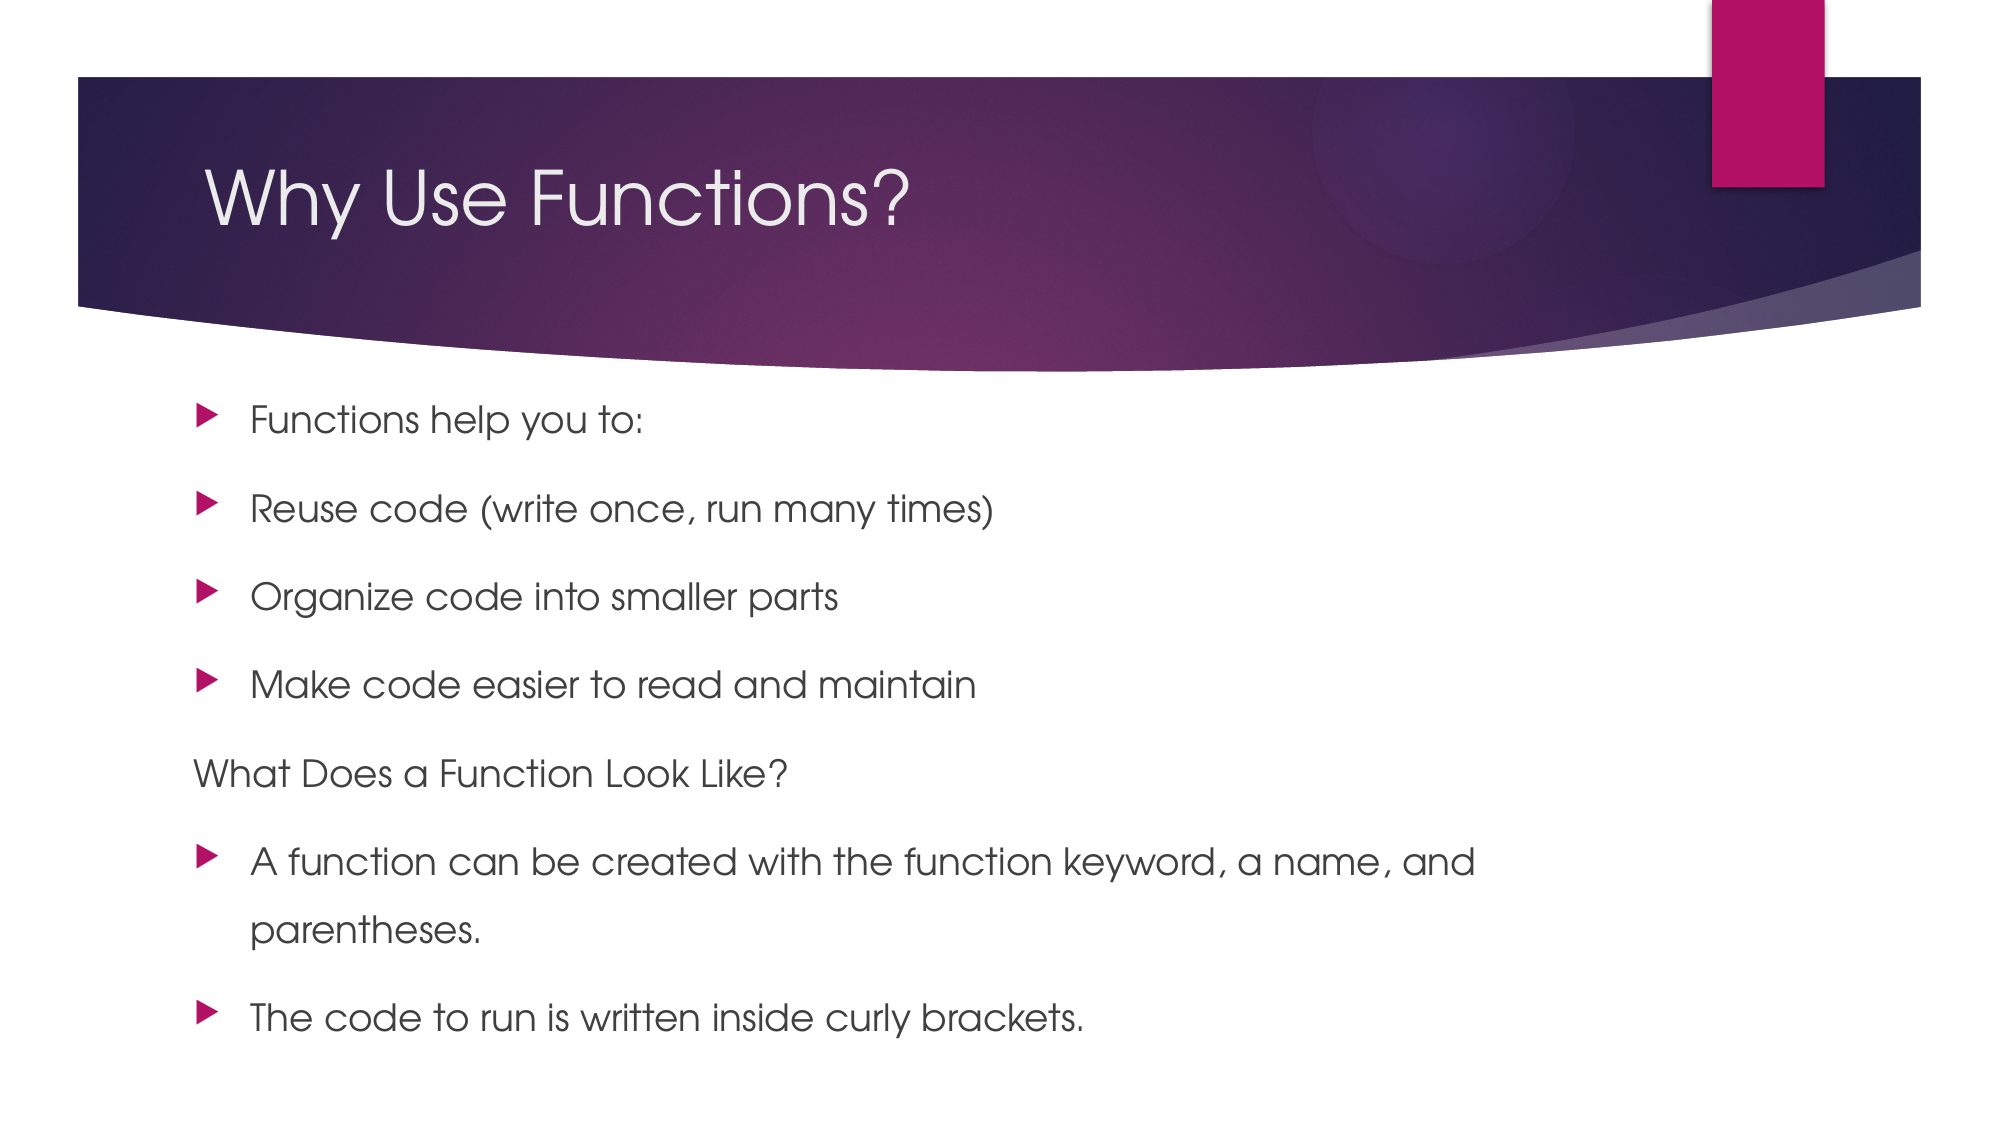

# Why Use Functions?
Functions help you to:
Reuse code (write once, run many times)
Organize code into smaller parts
Make code easier to read and maintain
What Does a Function Look Like?
A function can be created with the function keyword, a name, and parentheses.
The code to run is written inside curly brackets.